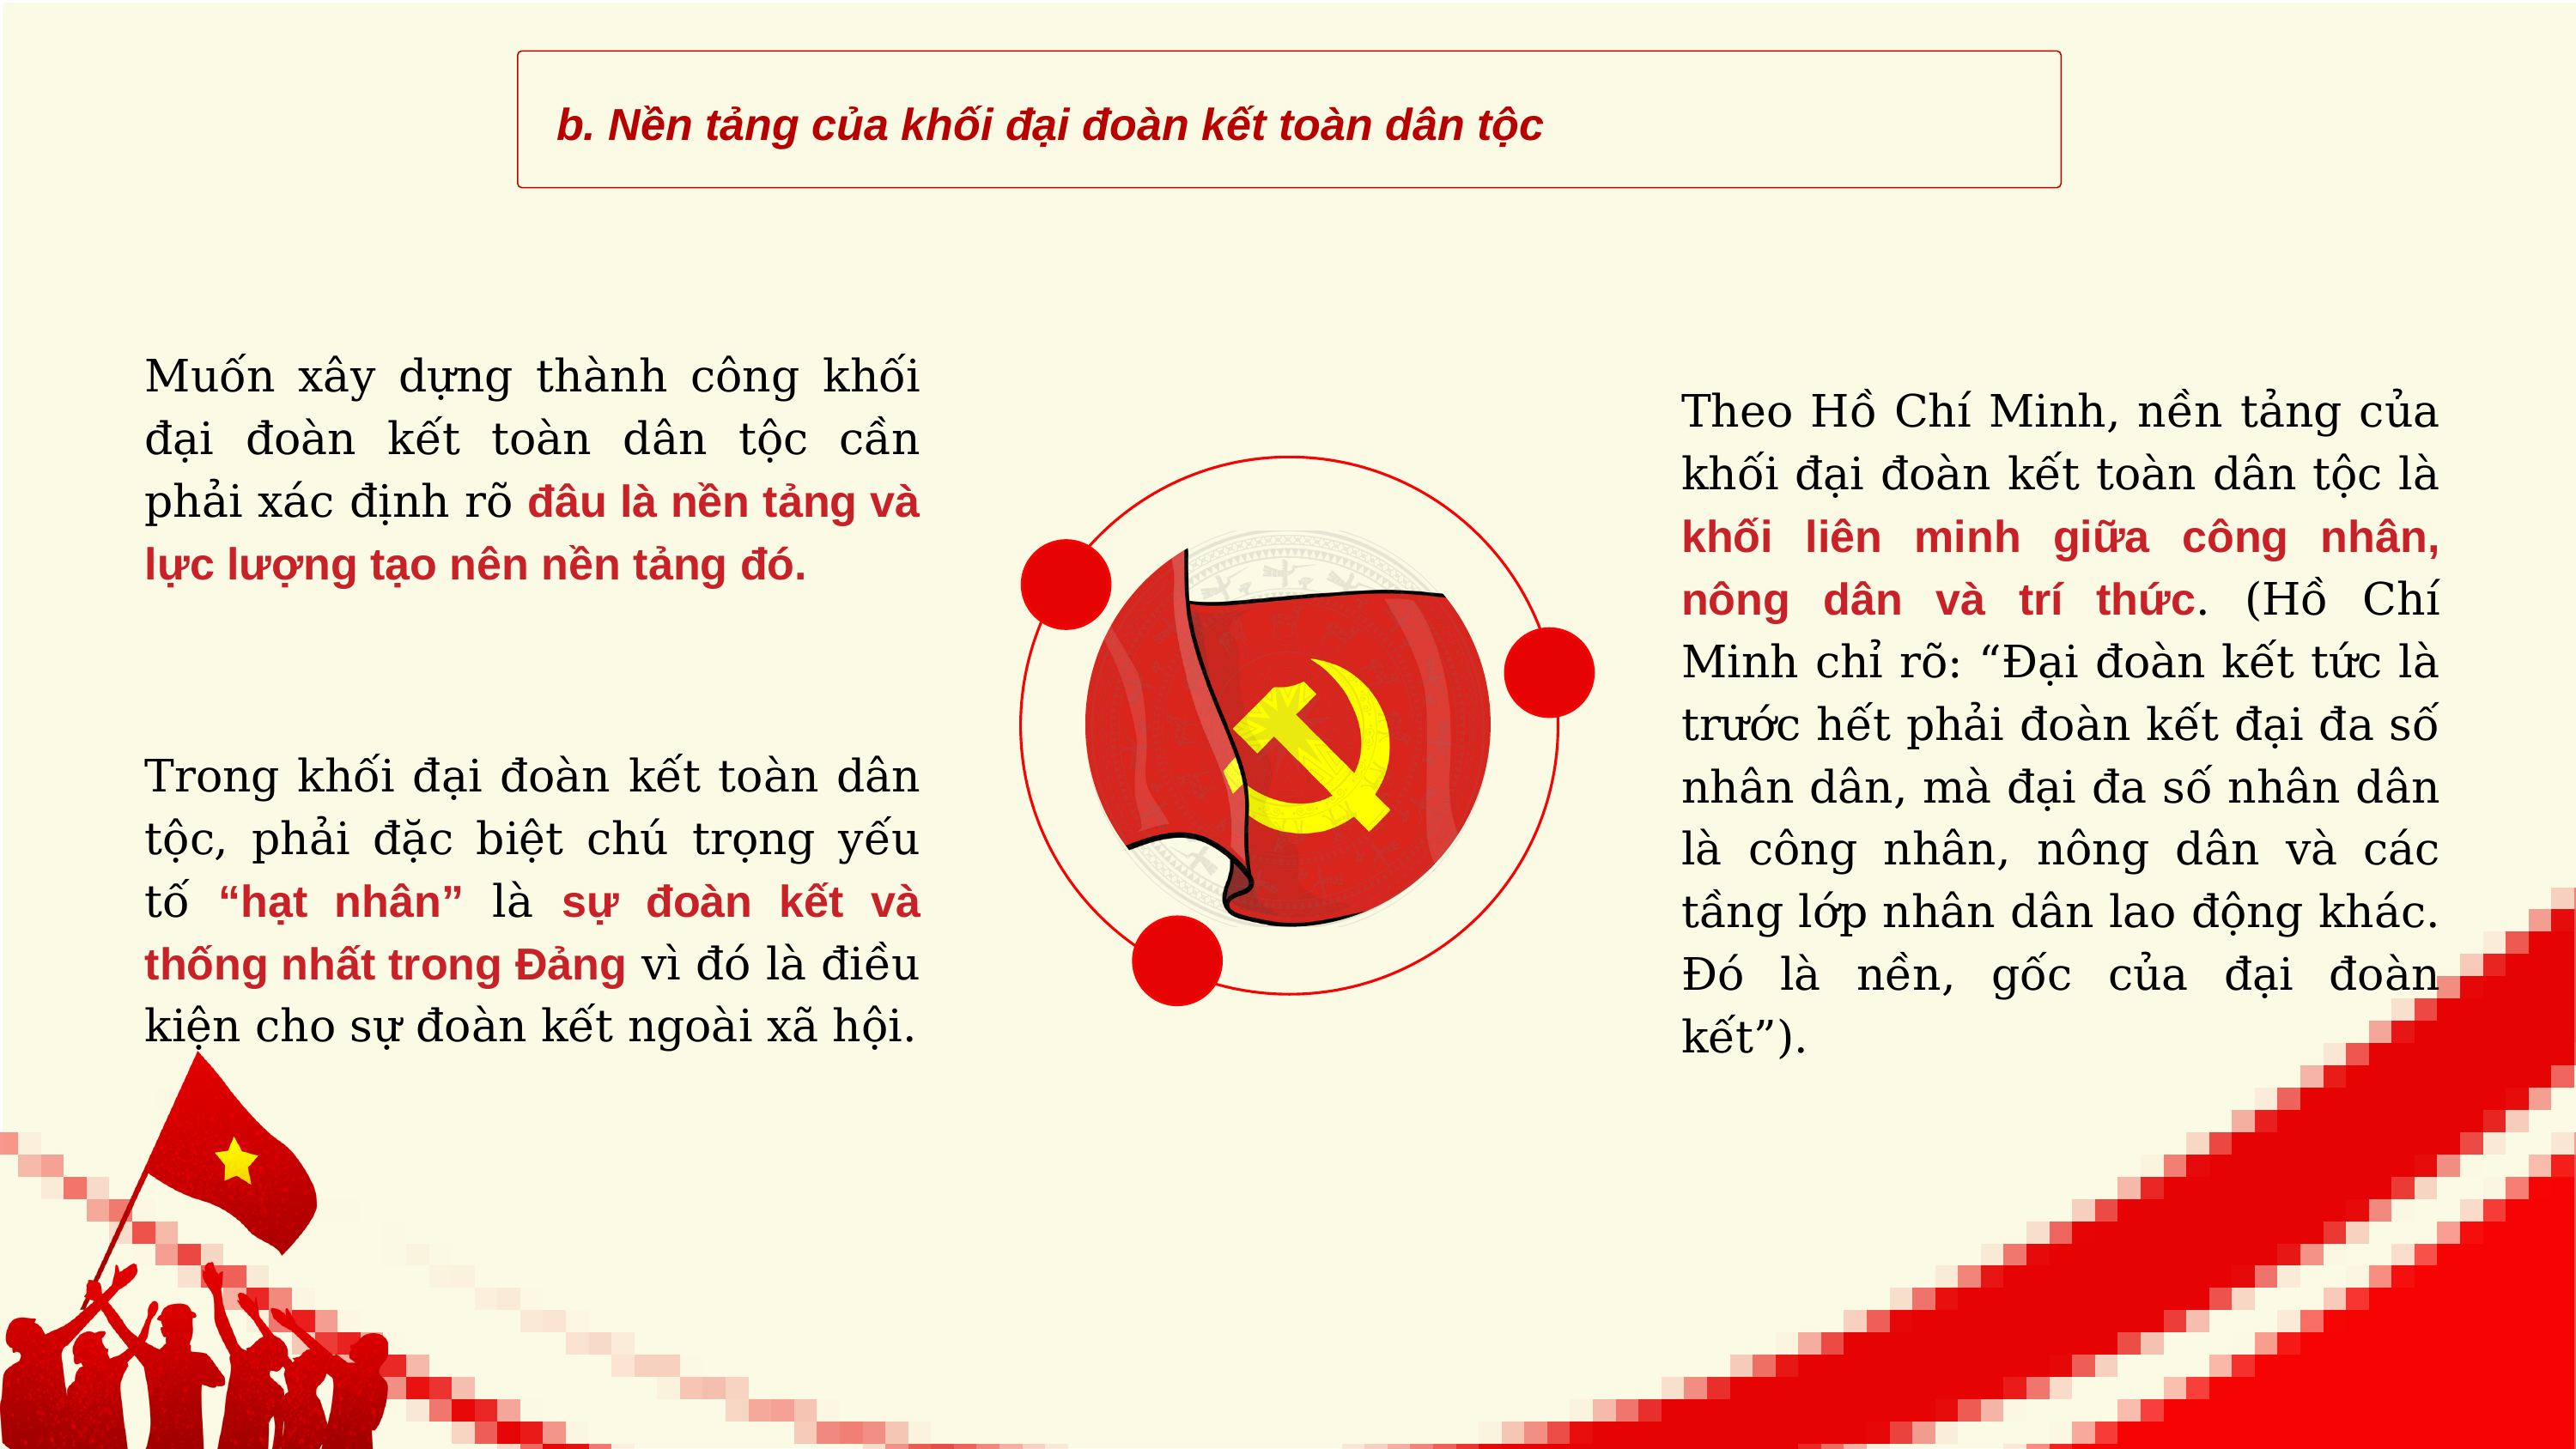

b. Nền tảng của khối đại đoàn kết toàn dân tộc
Muốn xây dựng thành công khối đại đoàn kết toàn dân tộc cần phải xác định rõ đâu là nền tảng và lực lượng tạo nên nền tảng đó.
Theo Hồ Chí Minh, nền tảng của khối đại đoàn kết toàn dân tộc là khối liên minh giữa công nhân, nông dân và trí thức. (Hồ Chí Minh chỉ rõ: “Đại đoàn kết tức là trước hết phải đoàn kết đại đa số nhân dân, mà đại đa số nhân dân là công nhân, nông dân và các tầng lớp nhân dân lao động khác. Đó là nền, gốc của đại đoàn kết”).

Trong khối đại đoàn kết toàn dân tộc, phải đặc biệt chú trọng yếu tố “hạt nhân” là sự đoàn kết và thống nhất trong Đảng vì đó là điều kiện cho sự đoàn kết ngoài xã hội.

1. Phải thừa kế truyền thống yêu nước, nhân nghĩa,  đoàn kết của dân tộc

5.1.3. Điều kiện xây dựng khối đại đoàn kết toàn dân tộc

2. Phải có niểm tin vào nhân dân

3. Phải có lòng khoan dung, độ lượng với con người